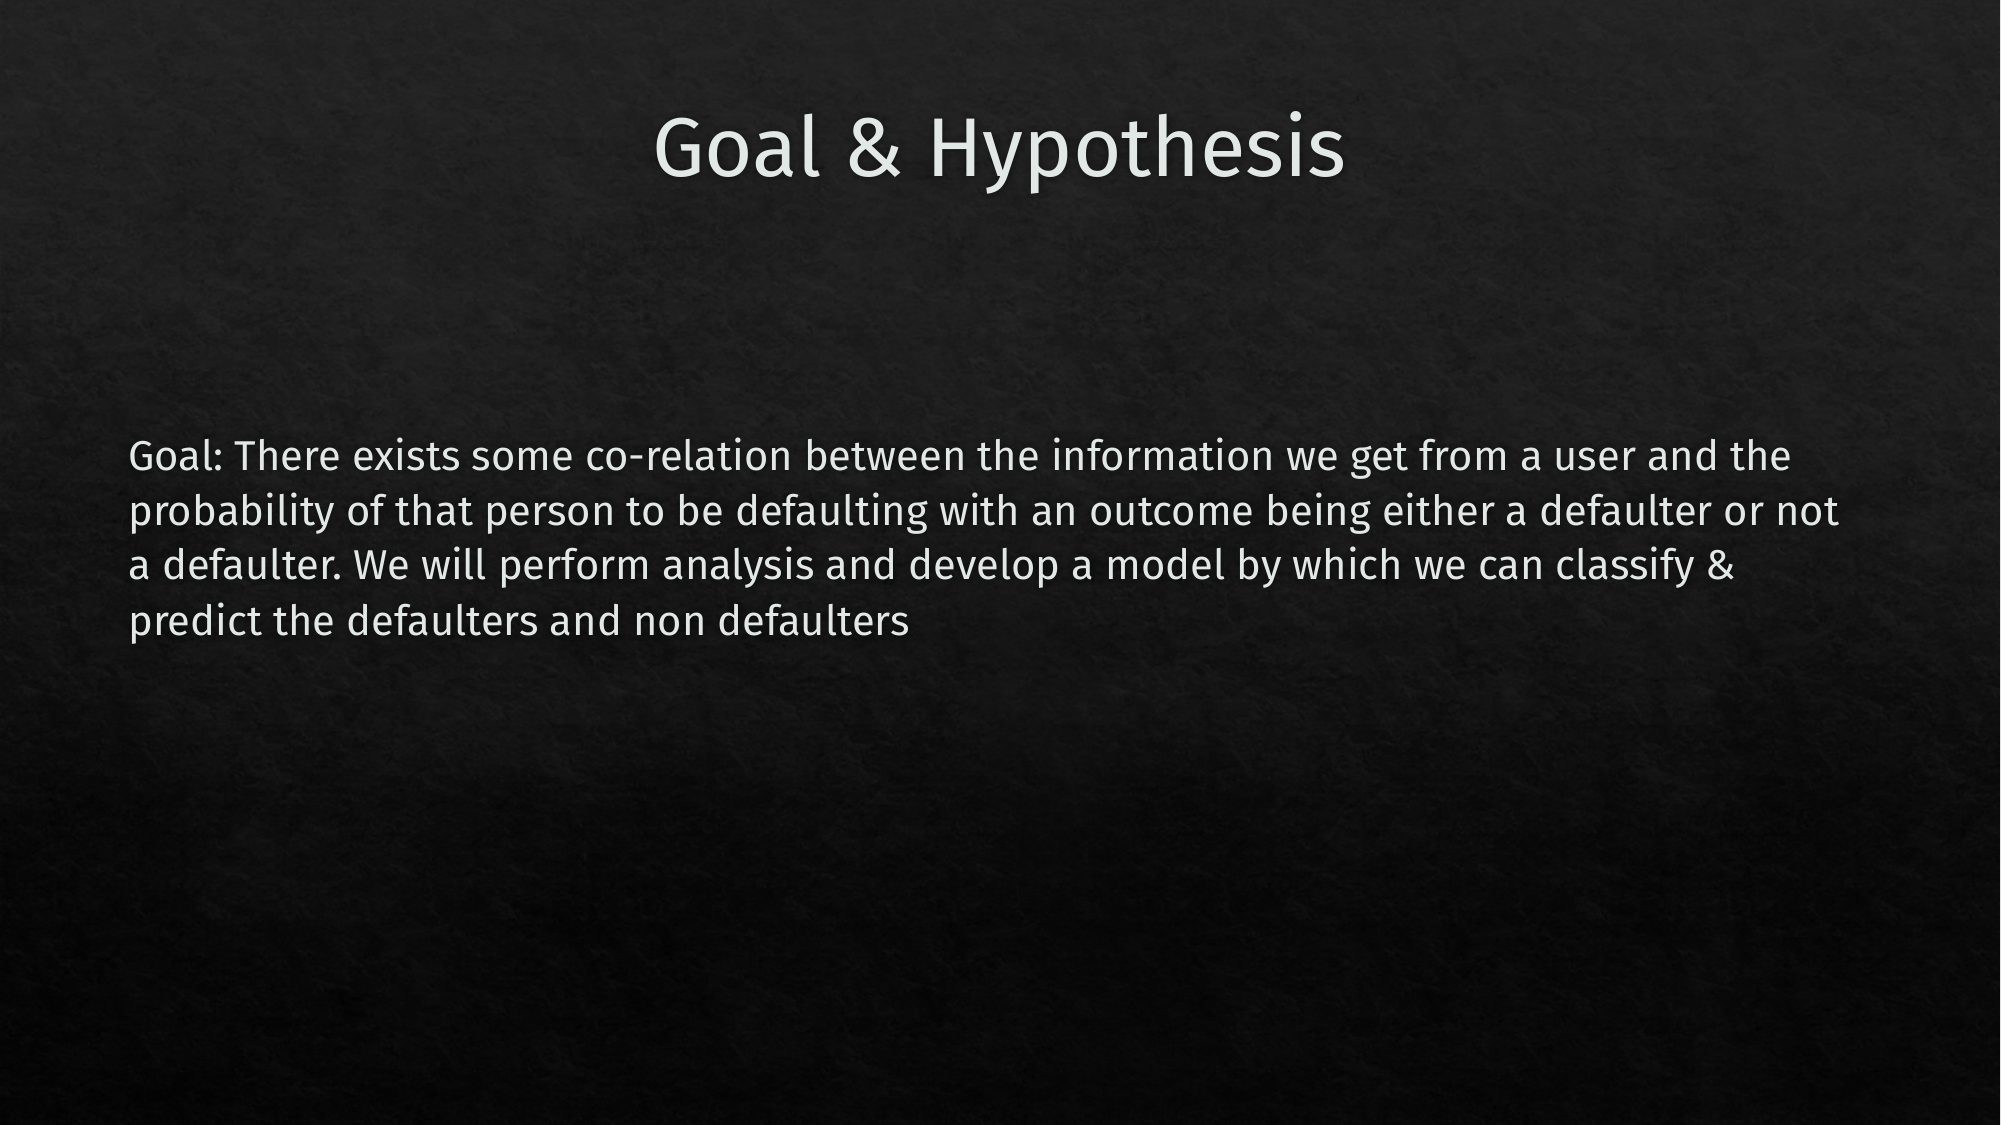

# Goal & Hypothesis
Goal: There exists some co-relation between the information we get from a user and the probability of that person to be defaulting with an outcome being either a defaulter or not a defaulter. We will perform analysis and develop a model by which we can classify & predict the defaulters and non defaulters